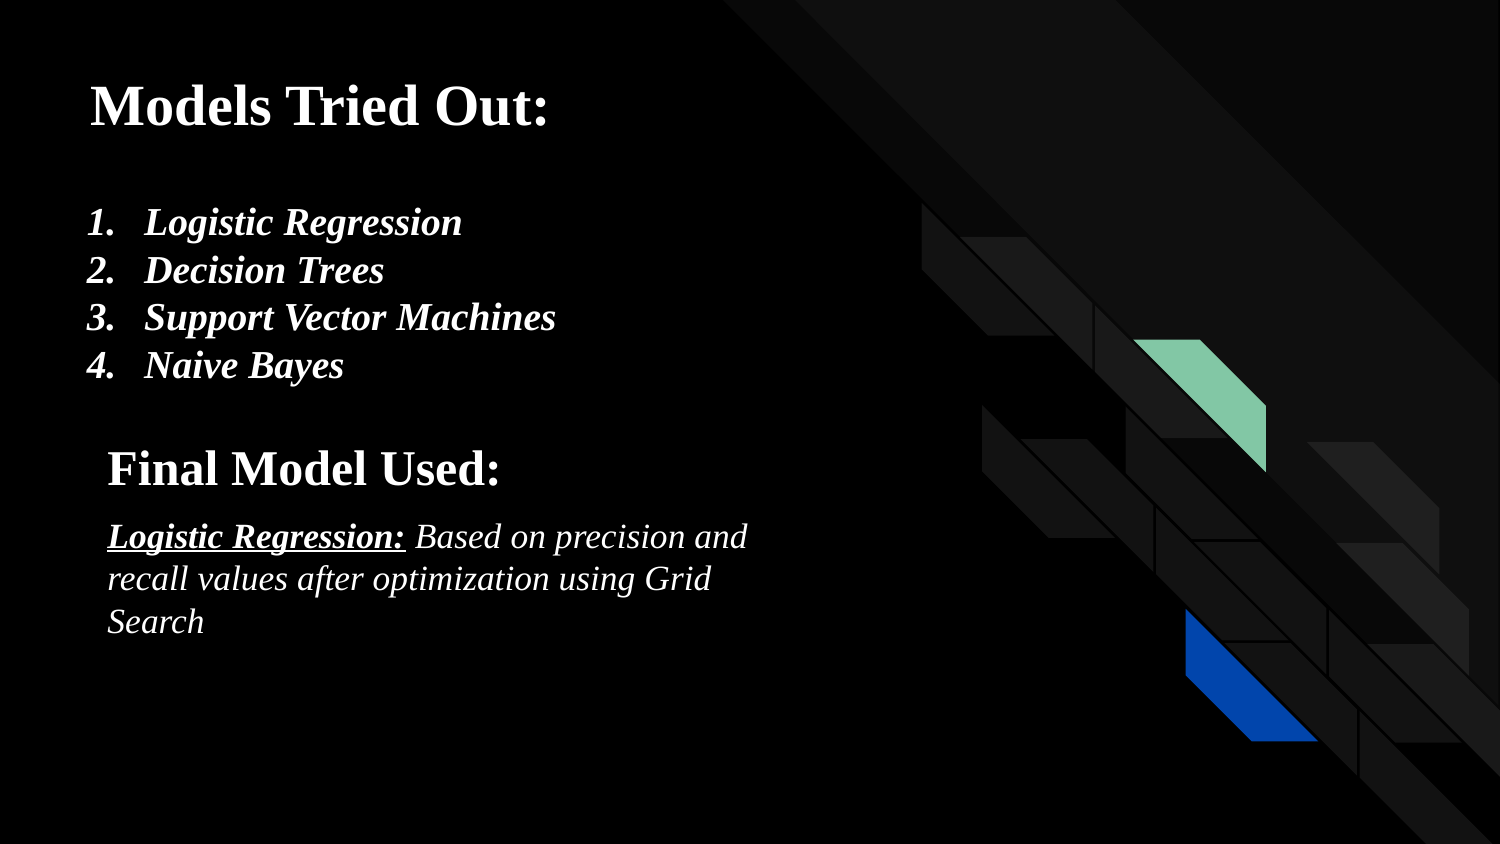

# Models Tried Out:
Logistic Regression
Decision Trees
Support Vector Machines
Naive Bayes
Final Model Used:
Logistic Regression: Based on precision and recall values after optimization using Grid Search